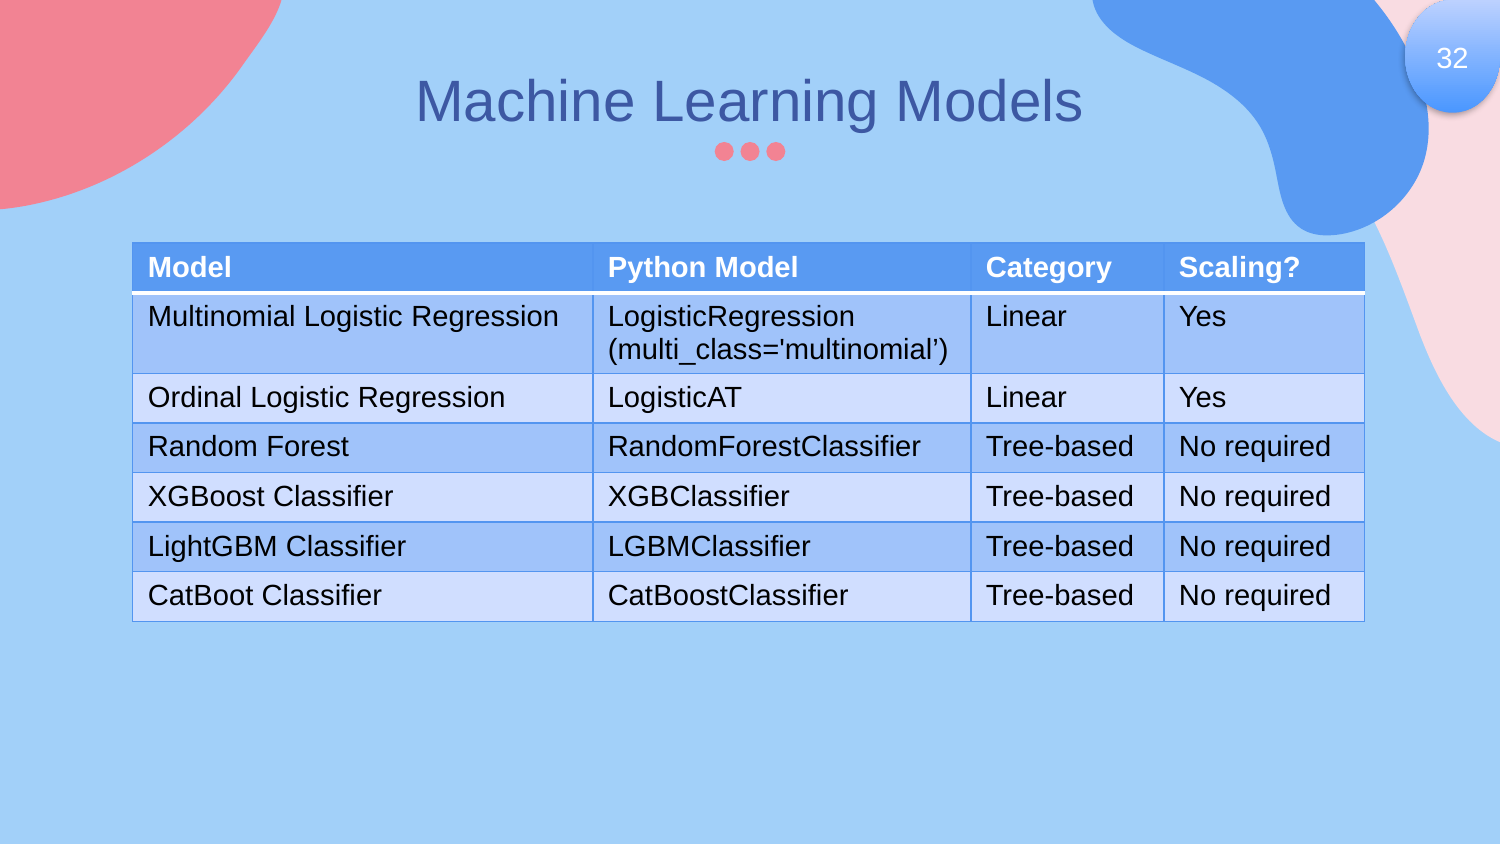

32
# Machine Learning Models
| Model | Python Model | Category | Scaling? |
| --- | --- | --- | --- |
| Multinomial Logistic Regression | LogisticRegression (multi\_class='multinomial’) | Linear | Yes |
| Ordinal Logistic Regression | LogisticAT | Linear | Yes |
| Random Forest | RandomForestClassifier | Tree-based | No required |
| XGBoost Classifier | XGBClassifier | Tree-based | No required |
| LightGBM Classifier | LGBMClassifier | Tree-based | No required |
| CatBoot Classifier | CatBoostClassifier | Tree-based | No required |